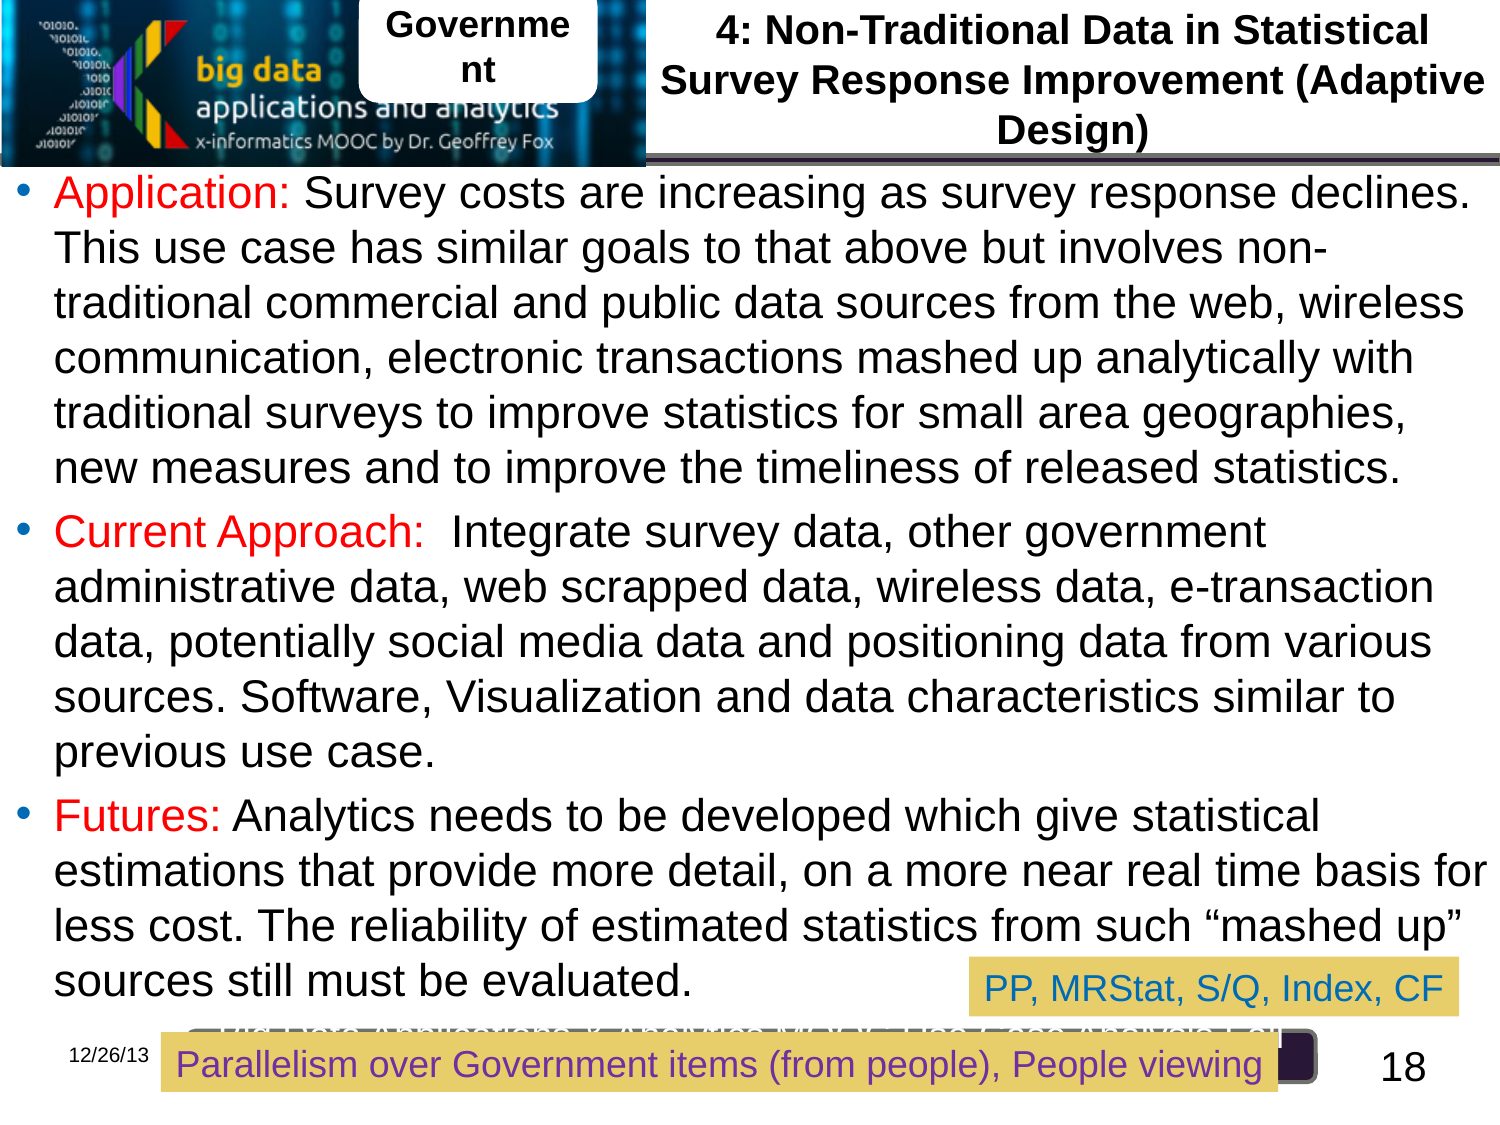

Government
# 4: Non-Traditional Data in Statistical Survey Response Improvement (Adaptive Design)
Application: Survey costs are increasing as survey response declines. This use case has similar goals to that above but involves non-traditional commercial and public data sources from the web, wireless communication, electronic transactions mashed up analytically with traditional surveys to improve statistics for small area geographies, new measures and to improve the timeliness of released statistics.
Current Approach:  Integrate survey data, other government administrative data, web scrapped data, wireless data, e-transaction data, potentially social media data and positioning data from various sources. Software, Visualization and data characteristics similar to previous use case.
Futures: Analytics needs to be developed which give statistical estimations that provide more detail, on a more near real time basis for less cost. The reliability of estimated statistics from such “mashed up” sources still must be evaluated.
PP, MRStat, S/Q, Index, CF
Parallelism over Government items (from people), People viewing
18